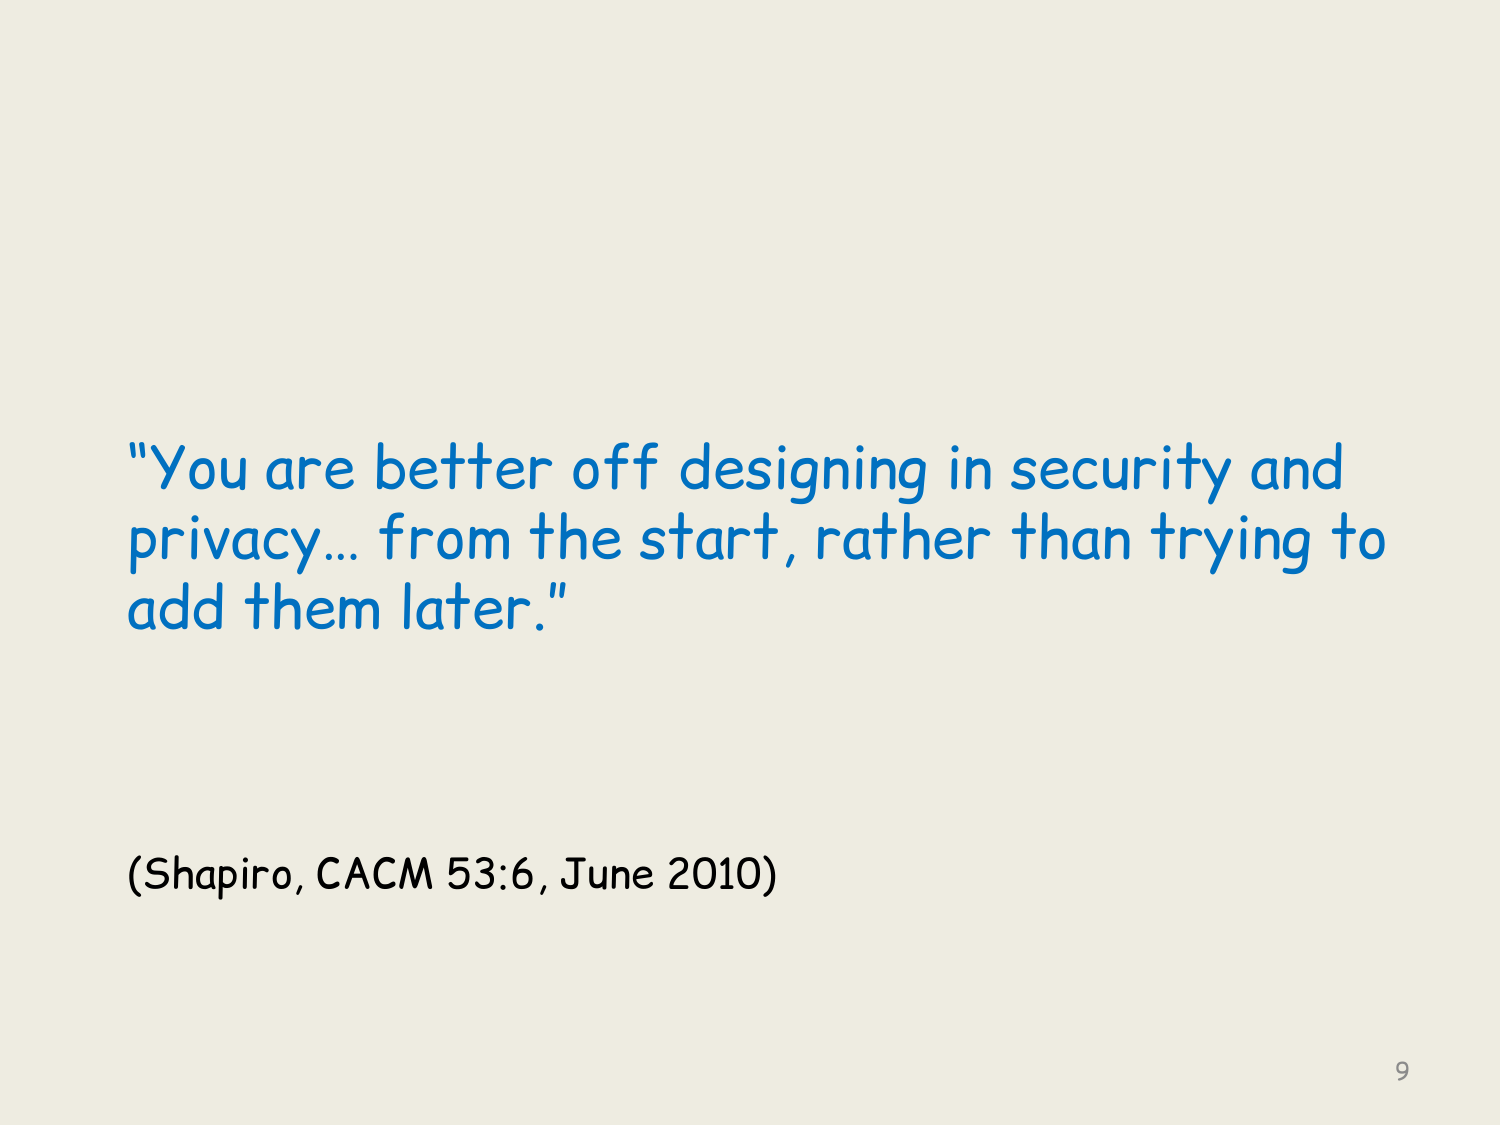

“You are better off designing in security and privacy… from the start, rather than trying to add them later.”

(Shapiro, CACM 53:6, June 2010)

9